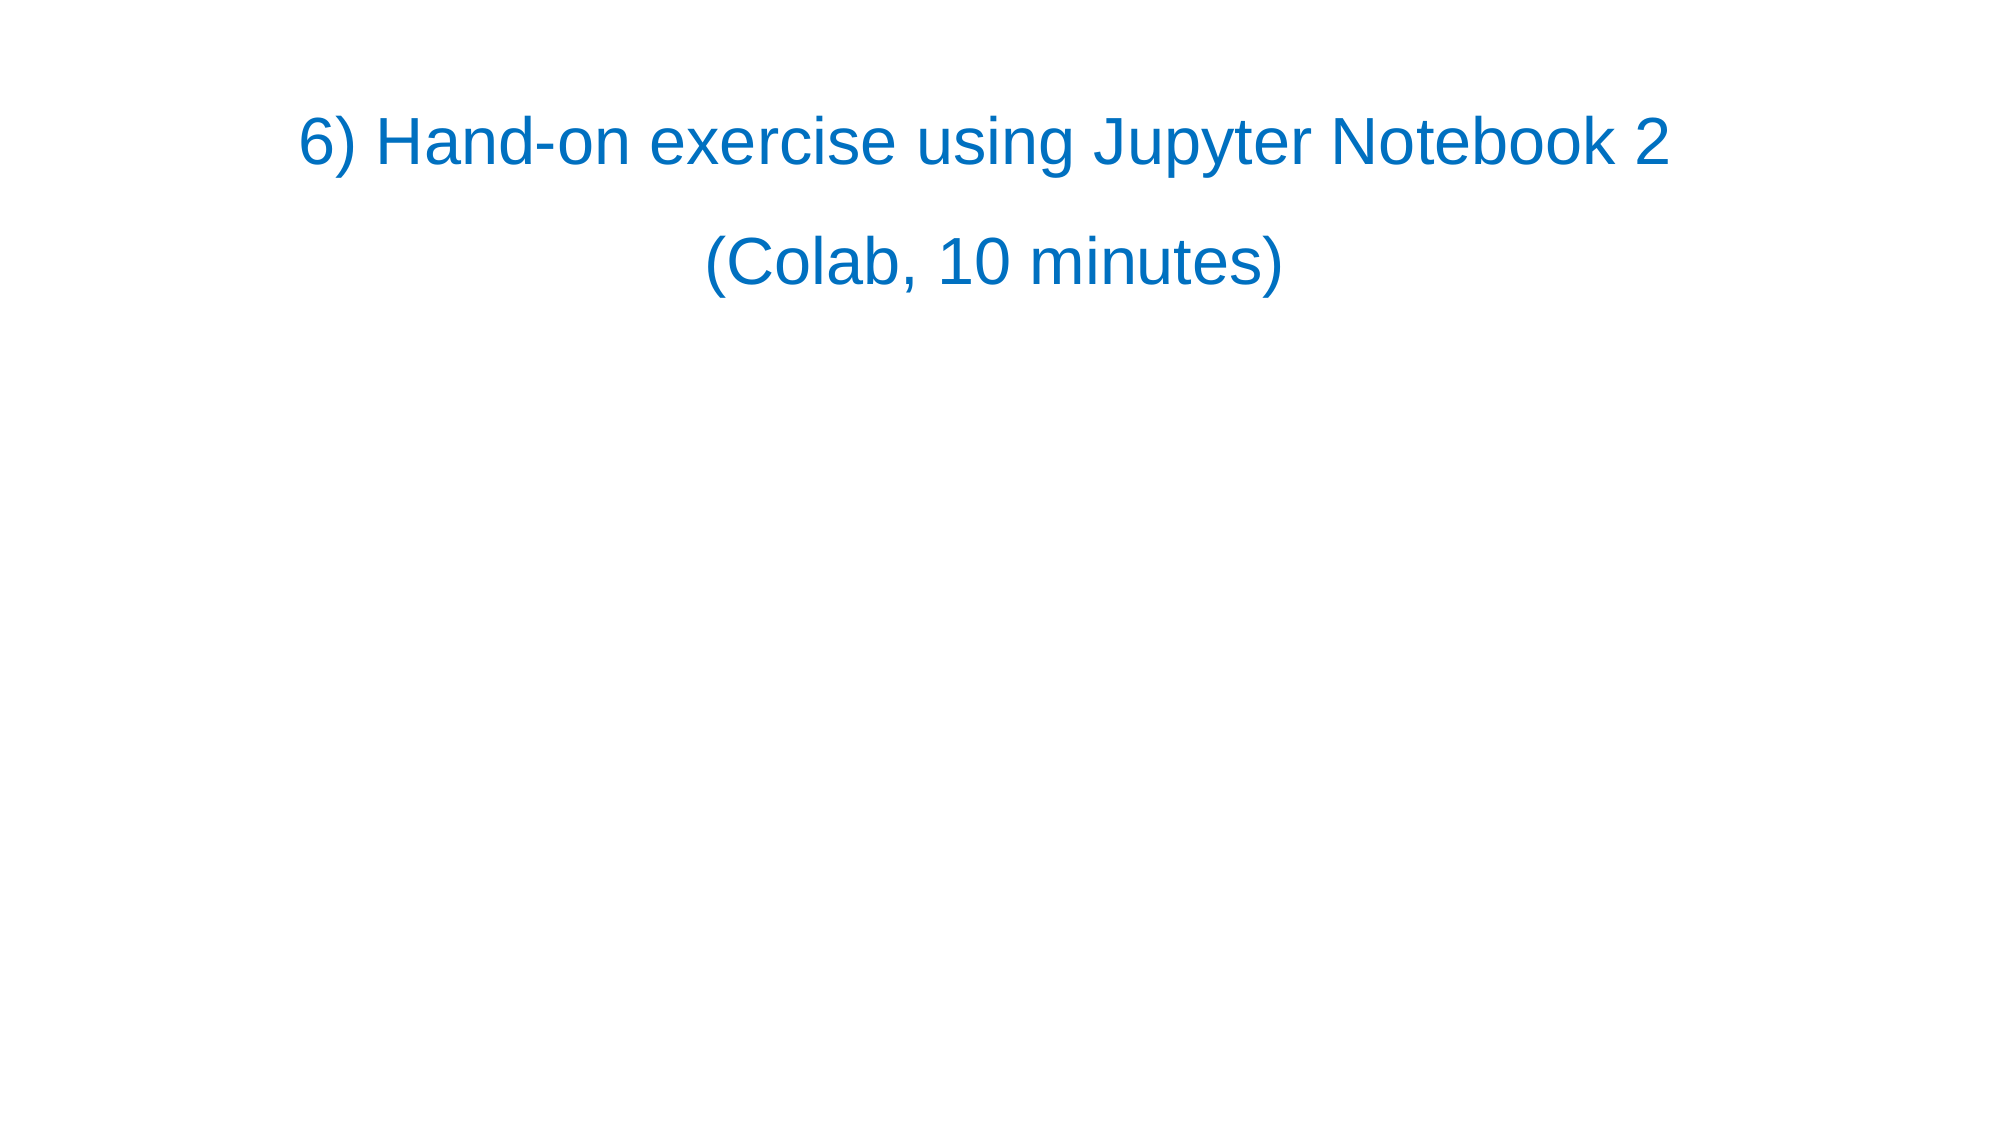

6) Hand-on exercise using Jupyter Notebook 2
(Colab, 10 minutes)